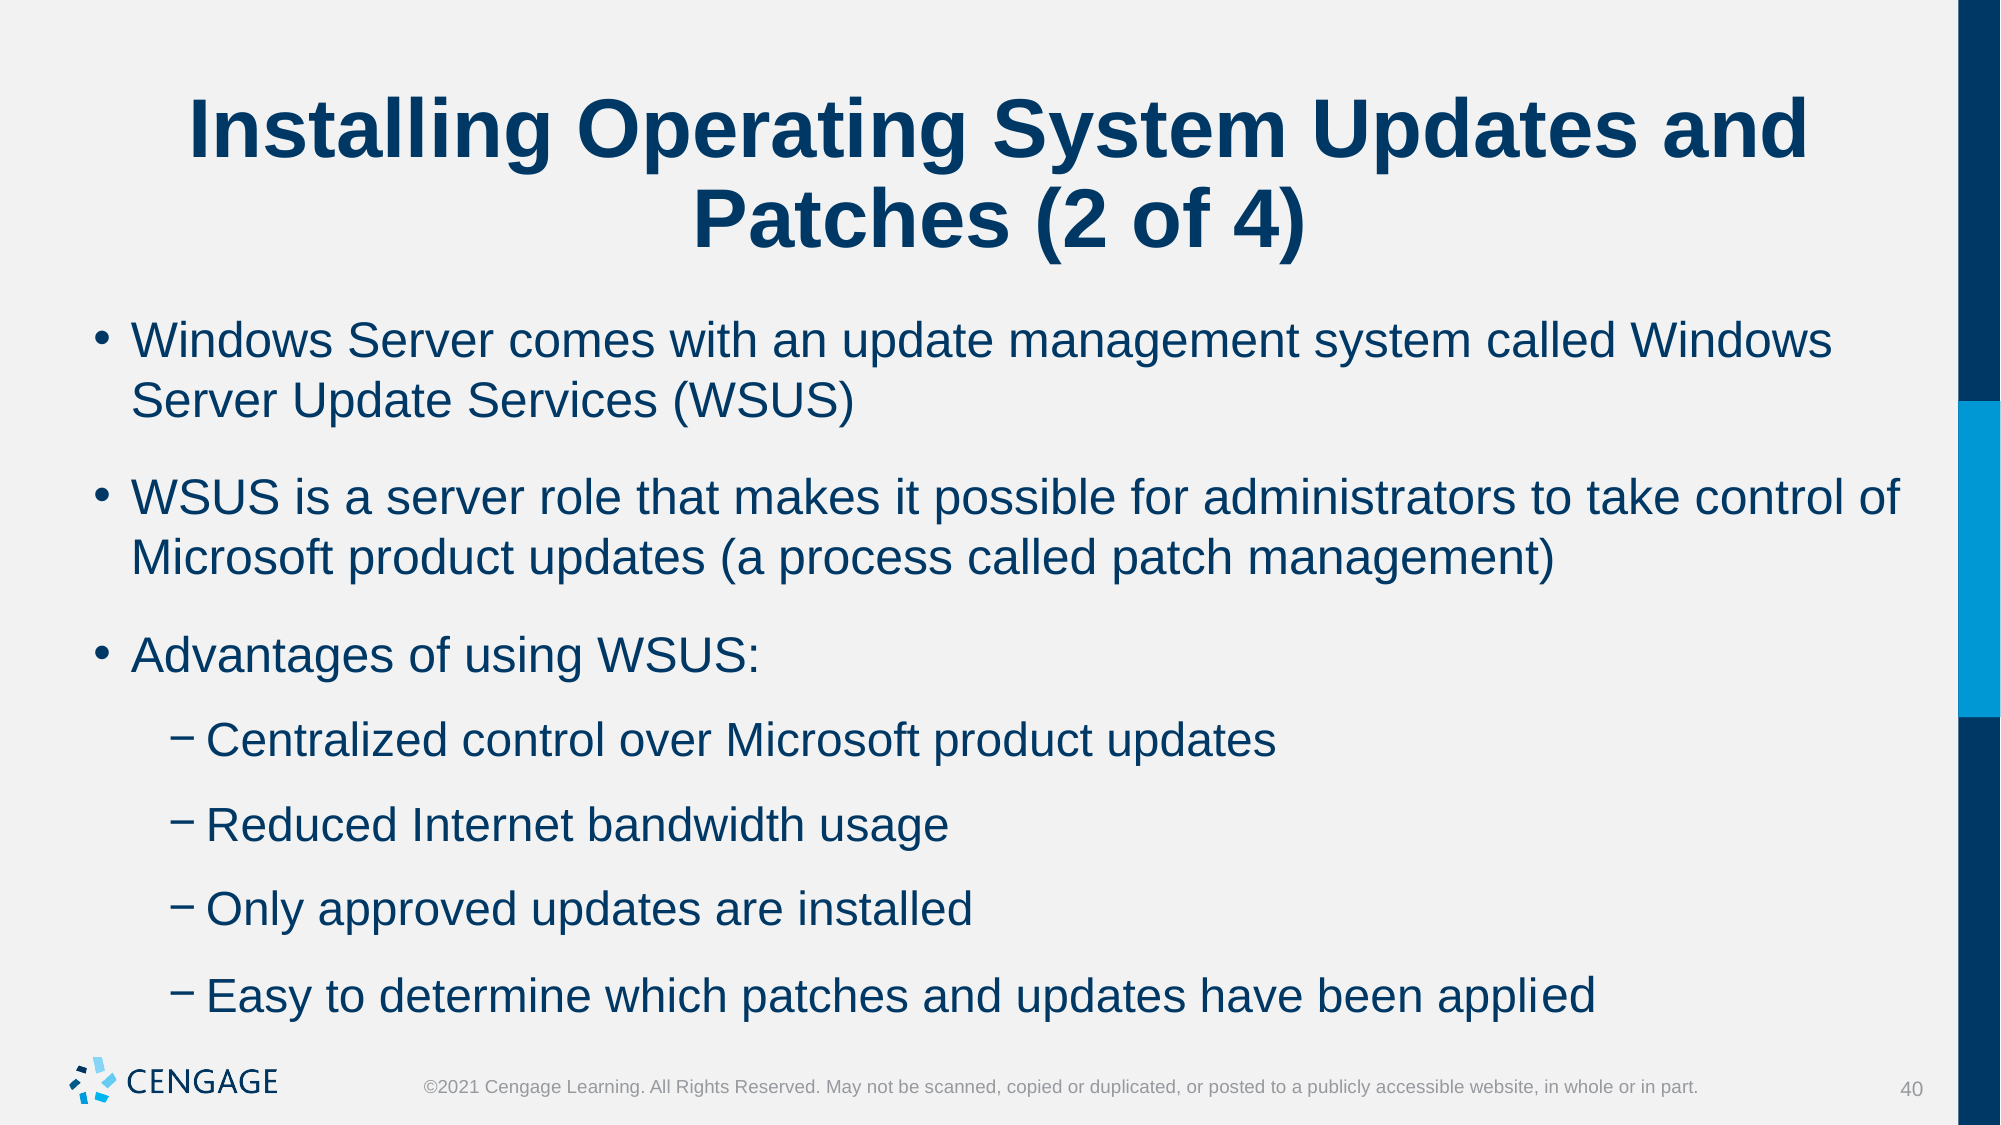

# Installing Operating System Updates and Patches (2 of 4)
Windows Server comes with an update management system called Windows Server Update Services (WSUS)
WSUS is a server role that makes it possible for administrators to take control of Microsoft product updates (a process called patch management)
Advantages of using WSUS:
Centralized control over Microsoft product updates
Reduced Internet bandwidth usage
Only approved updates are installed
Easy to determine which patches and updates have been applied